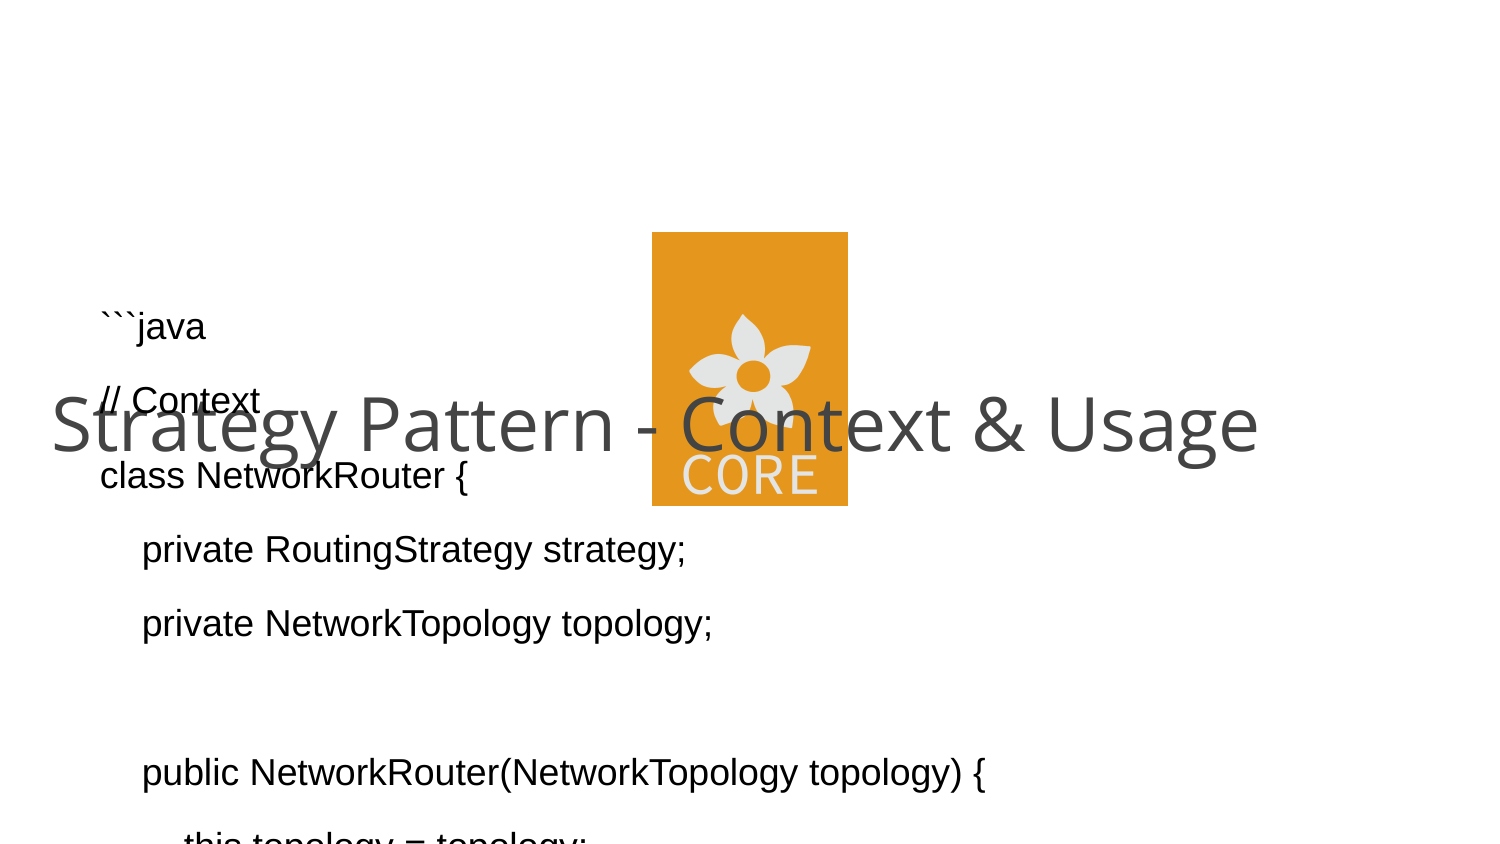

# Strategy Pattern - Context & Usage

```java
// Context
class NetworkRouter {
    private RoutingStrategy strategy;
    private NetworkTopology topology;

    public NetworkRouter(NetworkTopology topology) {
        this.topology = topology;
        this.strategy = new ShortestPathStrategy(); // default
    }

    public void setRoutingStrategy(RoutingStrategy strategy) {
        this.strategy = strategy;
        System.out.println("Routing strategy changed to: " + strategy.getStrategyName());
    }

    public Route routeTraffic(Node source, Node destination) {
        return strategy.calculateRoute(topology, source, destination);
    }
}

// Usage Example
NetworkRouter router = new NetworkRouter(networkTopology);

// Normal conditions - use shortest path
Route route1 = router.routeTraffic(nodeA, nodeB);

// High traffic - switch to load balancing
if (networkLoad > 0.8) {
    router.setRoutingStrategy(new LoadBalancingStrategy());
}

// Critical service - ensure high availability
if (service.isCritical()) {
    router.setRoutingStrategy(new HighAvailabilityStrategy());
}